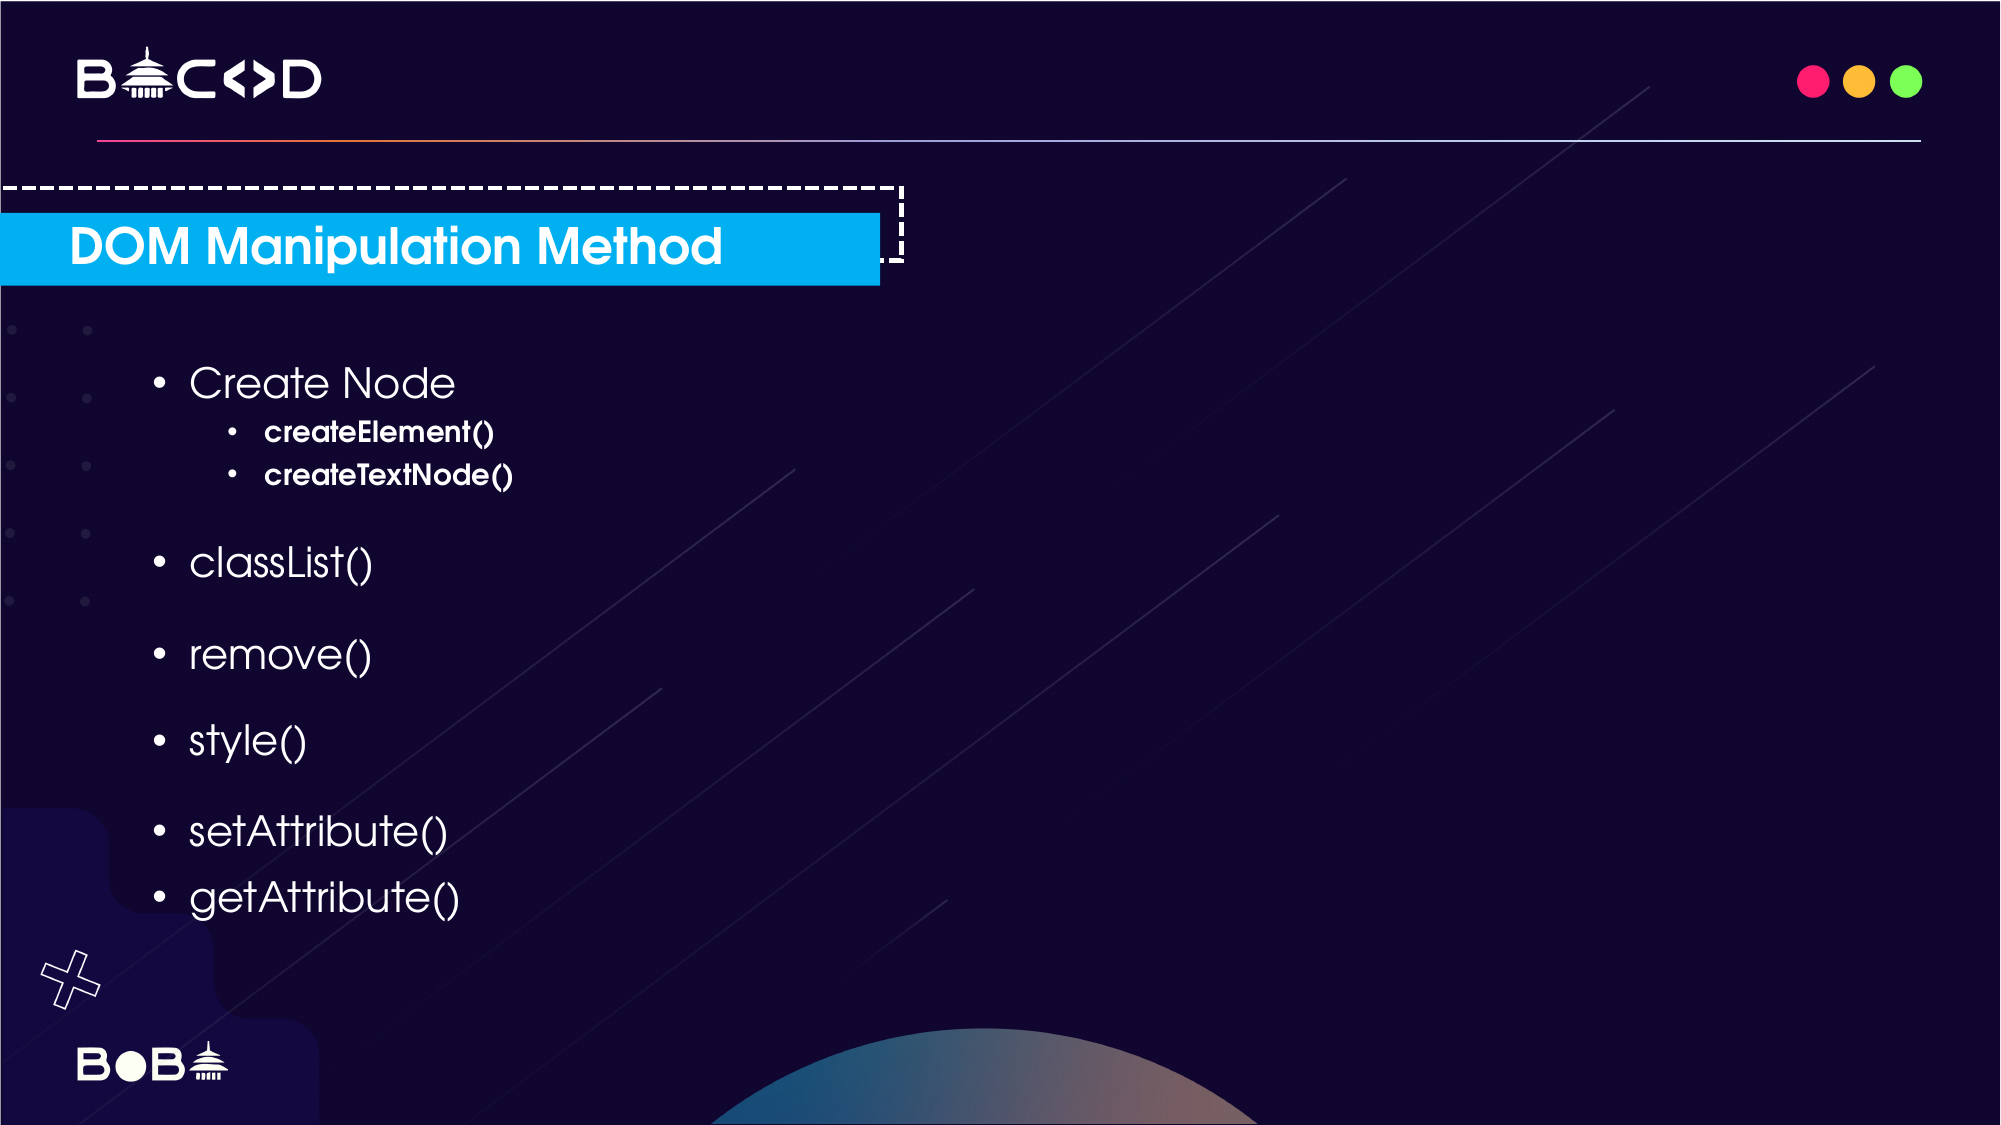

DOM Manipulation Method
Create Node
createElement()
createTextNode()
classList()
remove()
style()
setAttribute()
getAttribute()